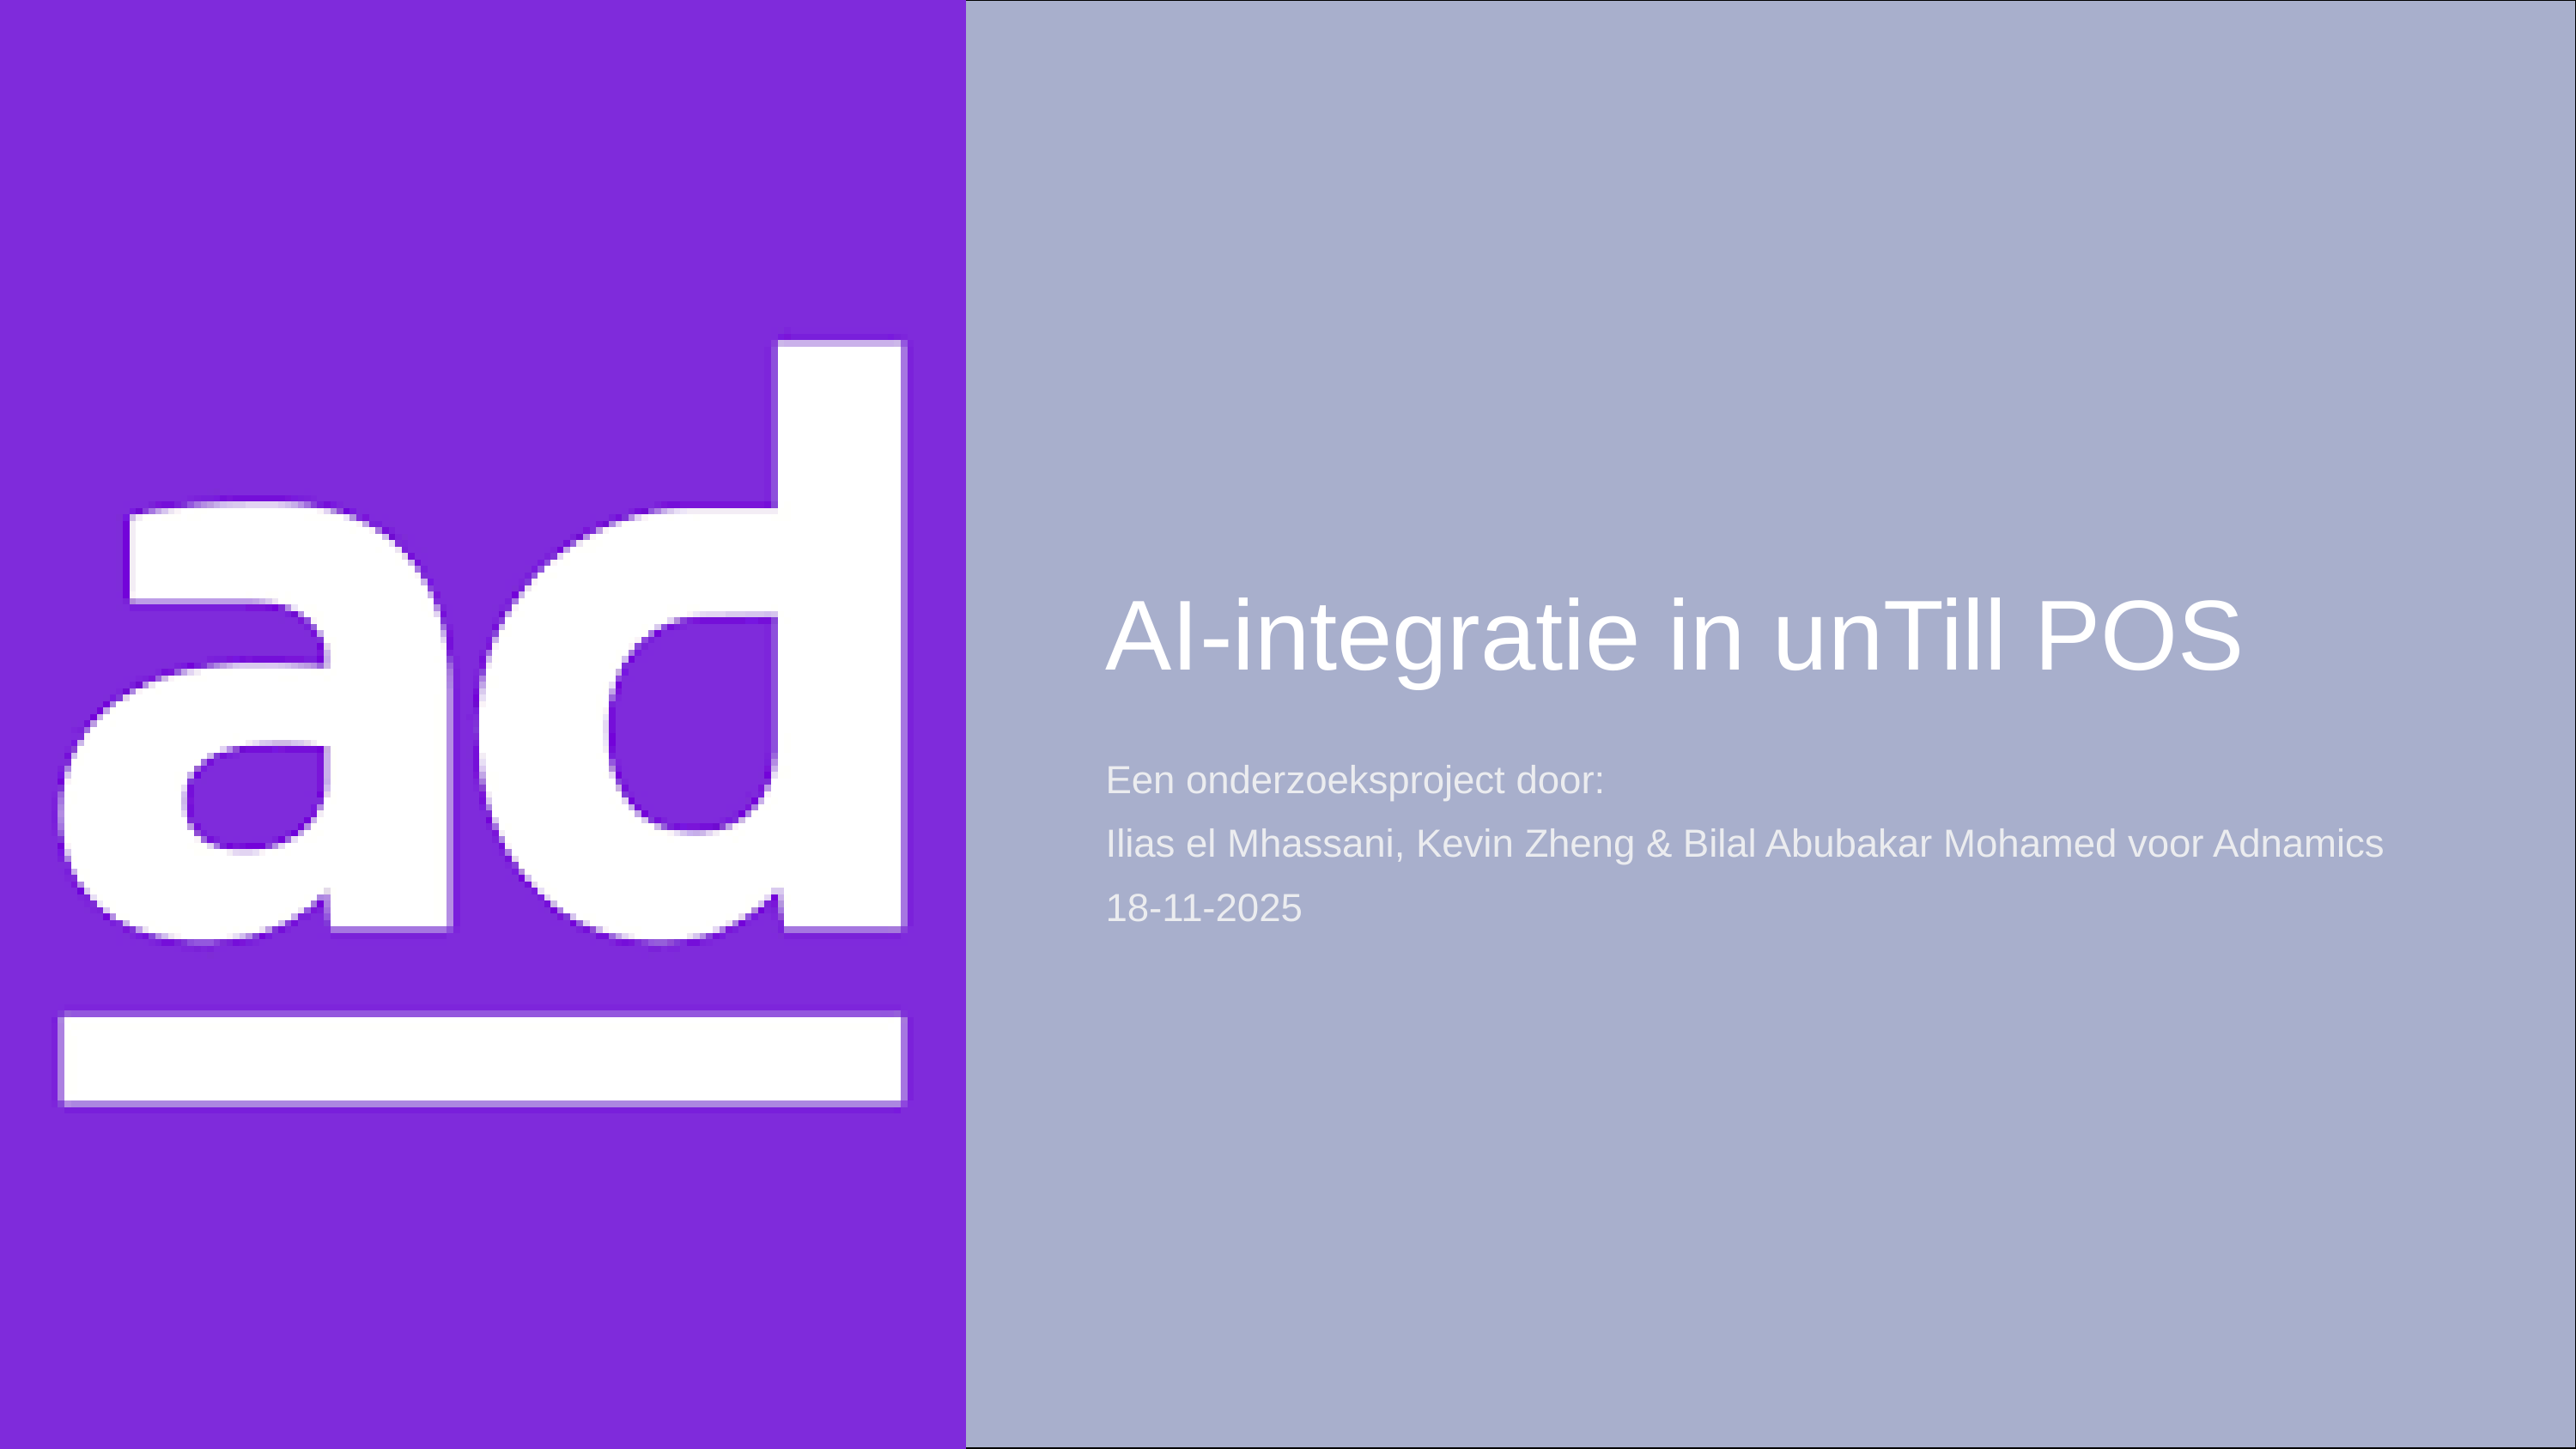

AI-integratie in unTill POS
Een onderzoeksproject door:
Ilias el Mhassani, Kevin Zheng & Bilal Abubakar Mohamed voor Adnamics
18-11-2025